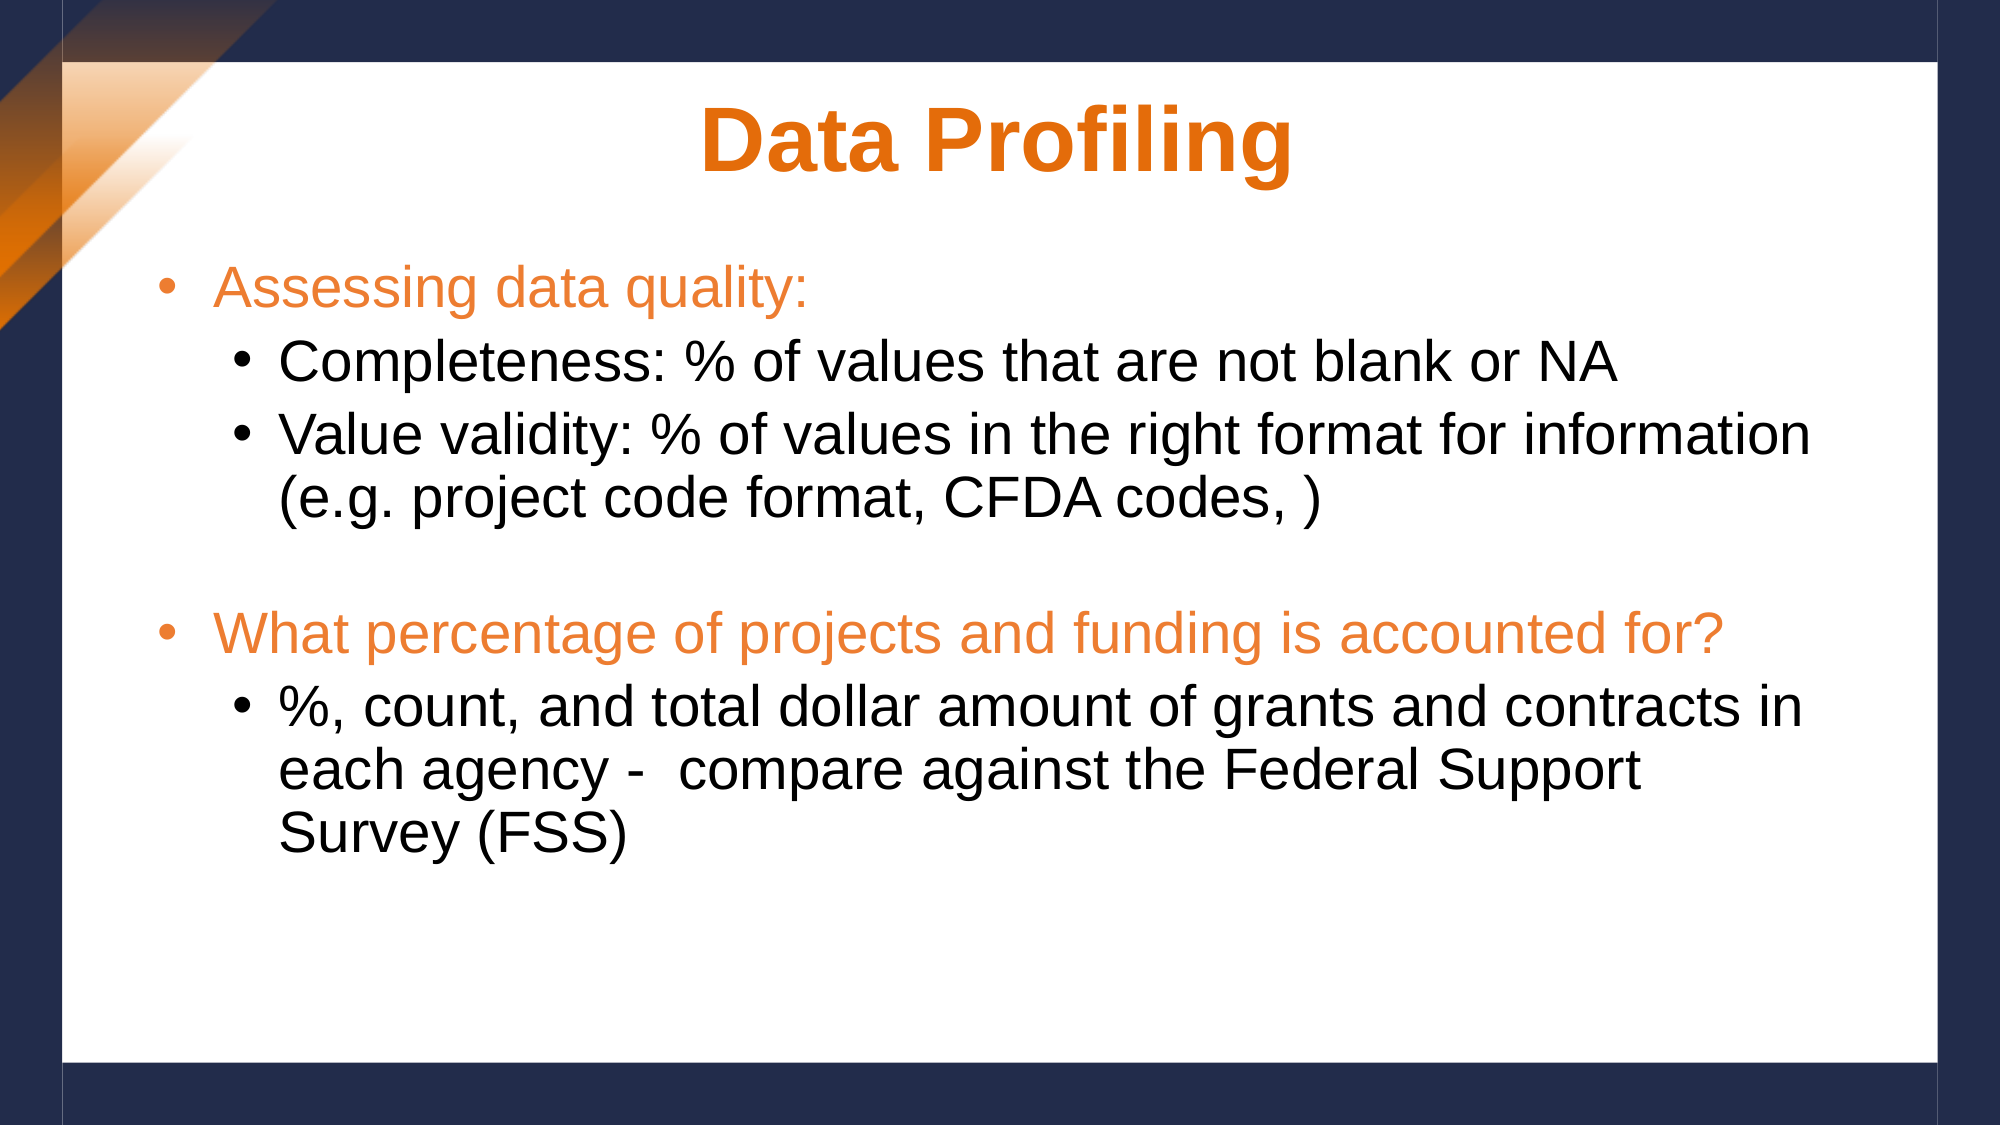

# Data Profiling
Assessing data quality:
Completeness: % of values that are not blank or NA
Value validity: % of values in the right format for information (e.g. project code format, CFDA codes, )

What percentage of projects and funding is accounted for?
%, count, and total dollar amount of grants and contracts in each agency -  compare against the Federal Support Survey (FSS)